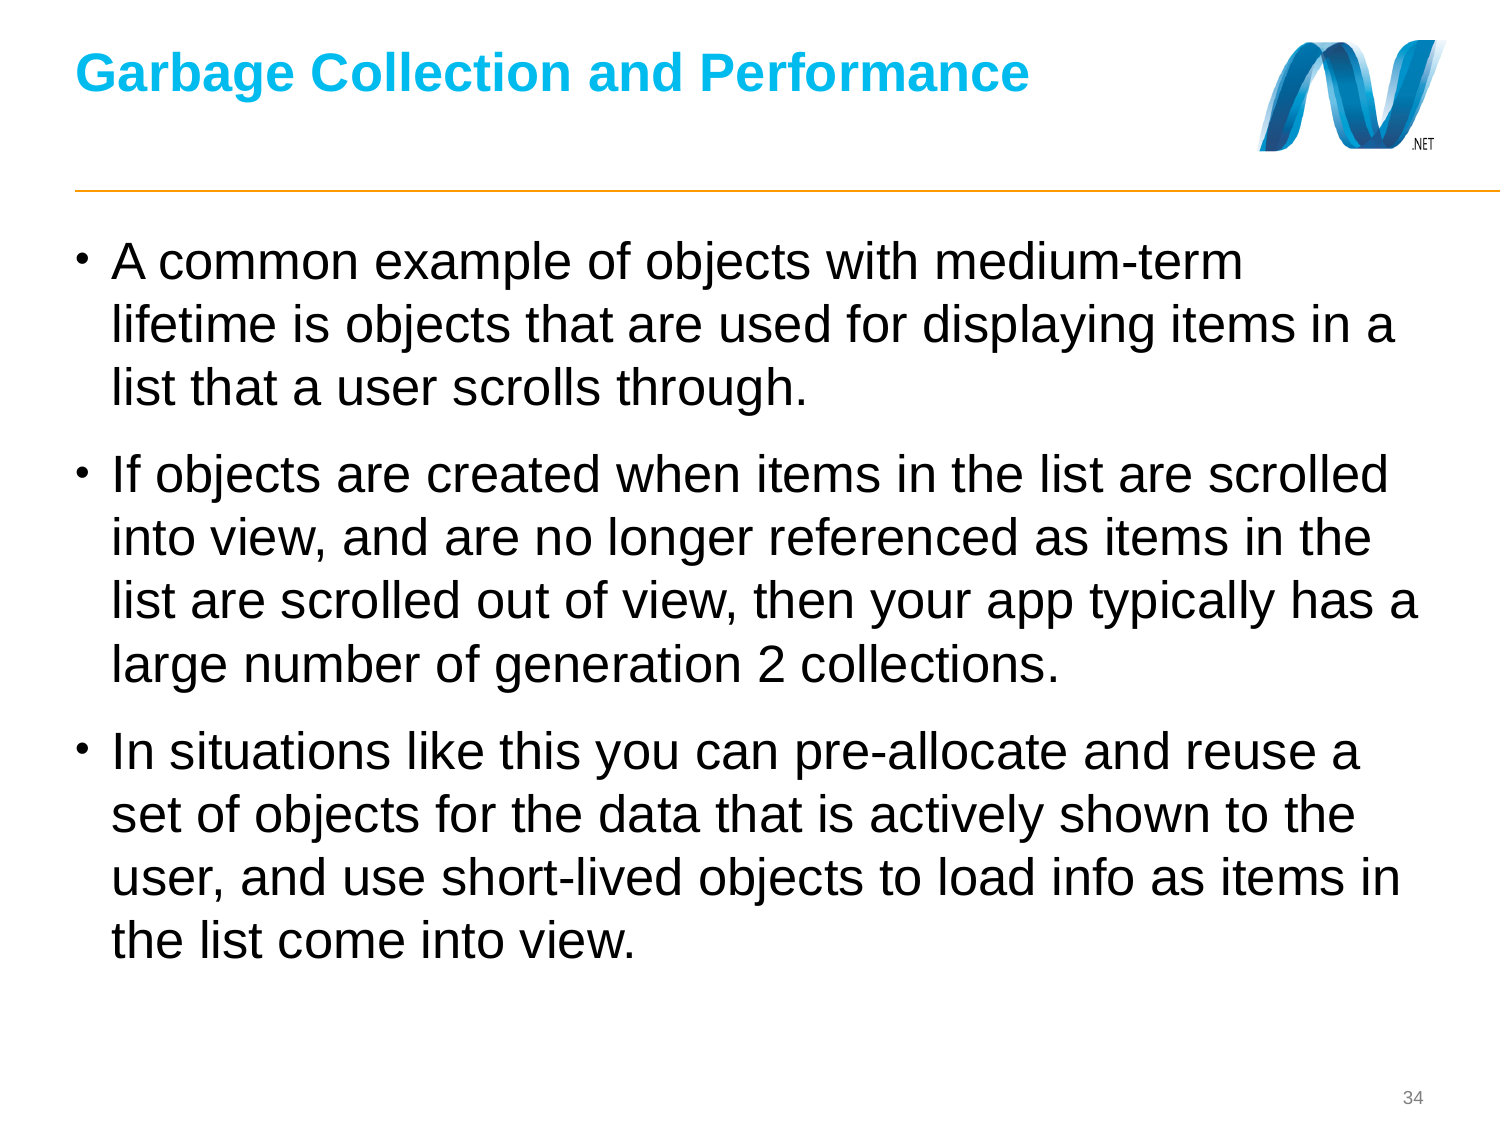

# Garbage Collection and Performance
A common example of objects with medium-term lifetime is objects that are used for displaying items in a list that a user scrolls through.
If objects are created when items in the list are scrolled into view, and are no longer referenced as items in the list are scrolled out of view, then your app typically has a large number of generation 2 collections.
In situations like this you can pre-allocate and reuse a set of objects for the data that is actively shown to the user, and use short-lived objects to load info as items in the list come into view.